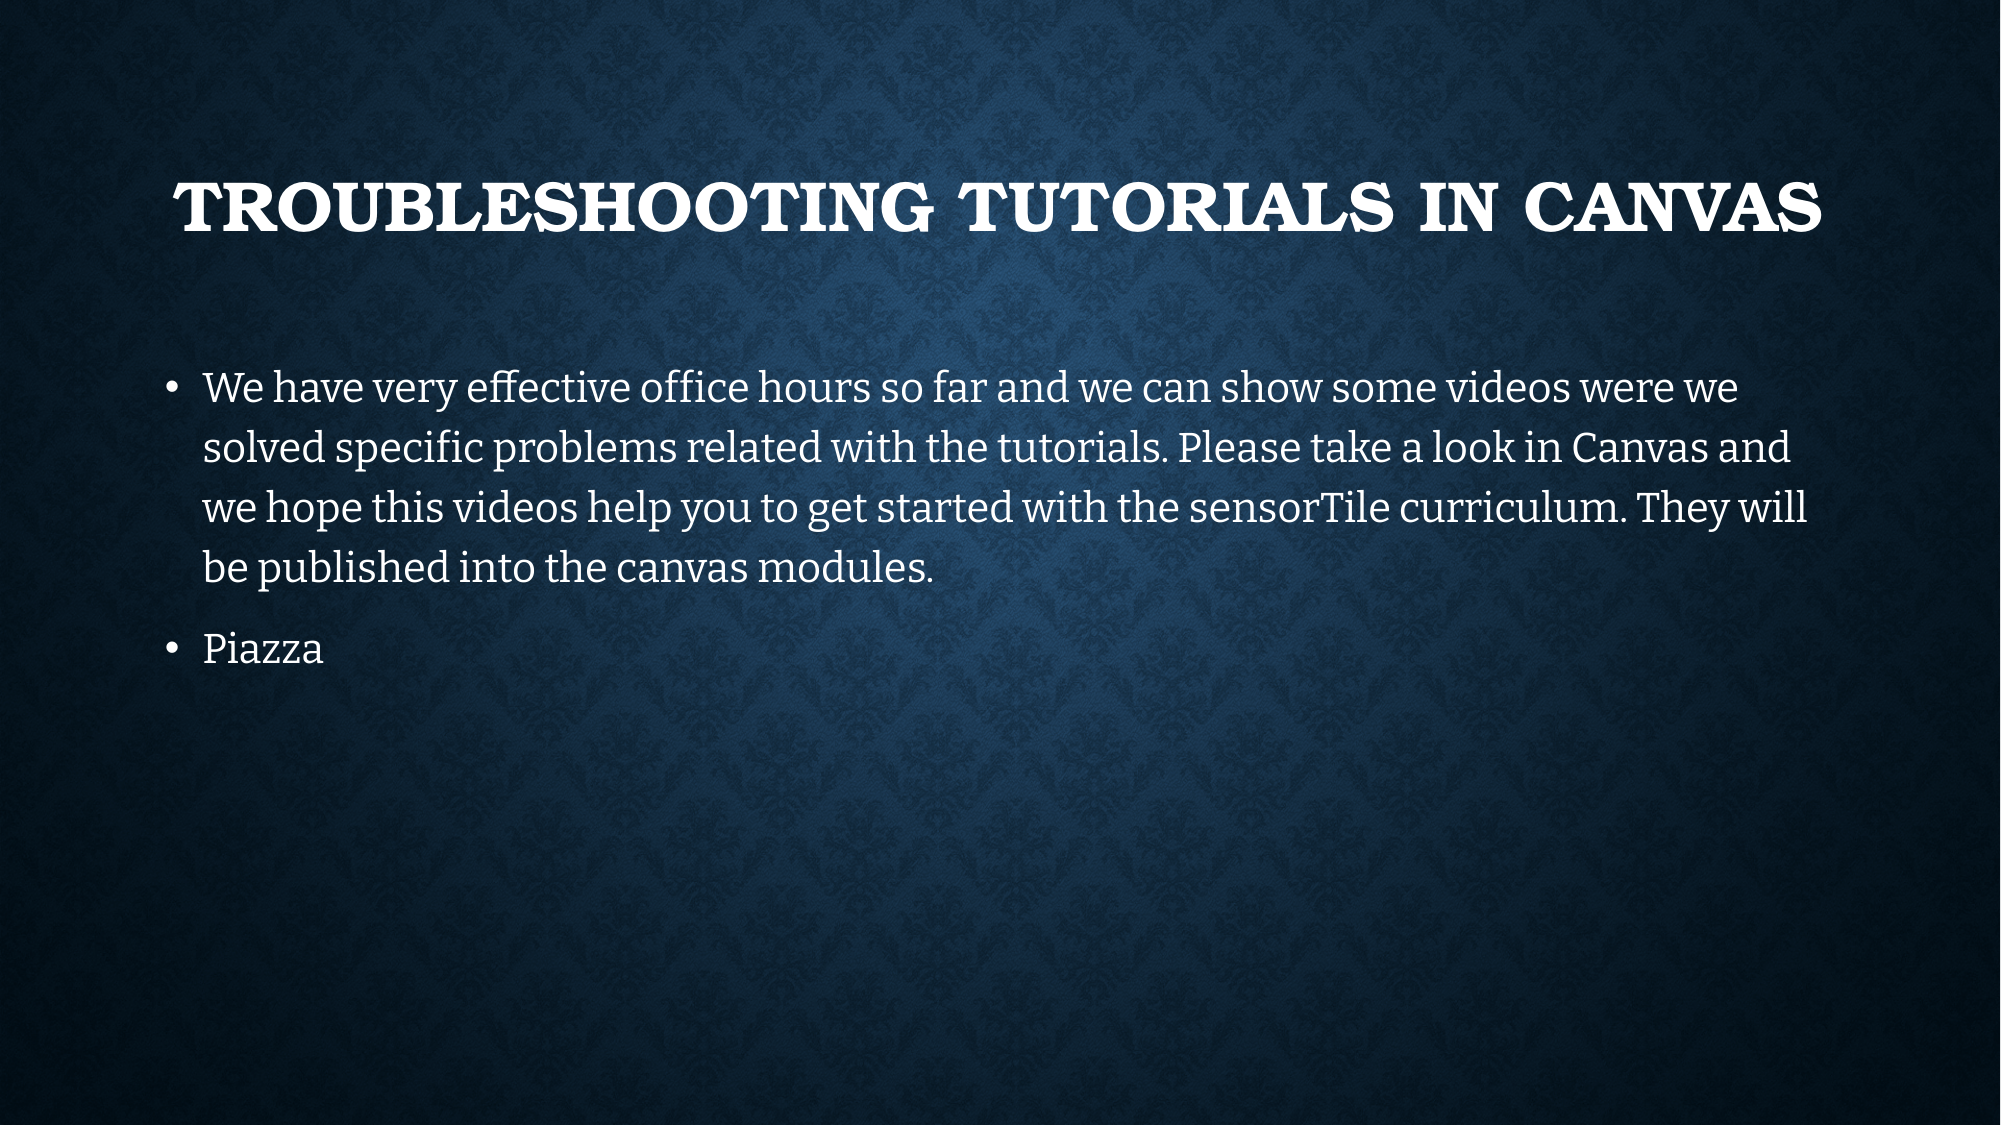

# Troubleshooting tutorials in canvas
We have very effective office hours so far and we can show some videos were we solved specific problems related with the tutorials. Please take a look in Canvas and we hope this videos help you to get started with the sensorTile curriculum. They will be published into the canvas modules.
Piazza